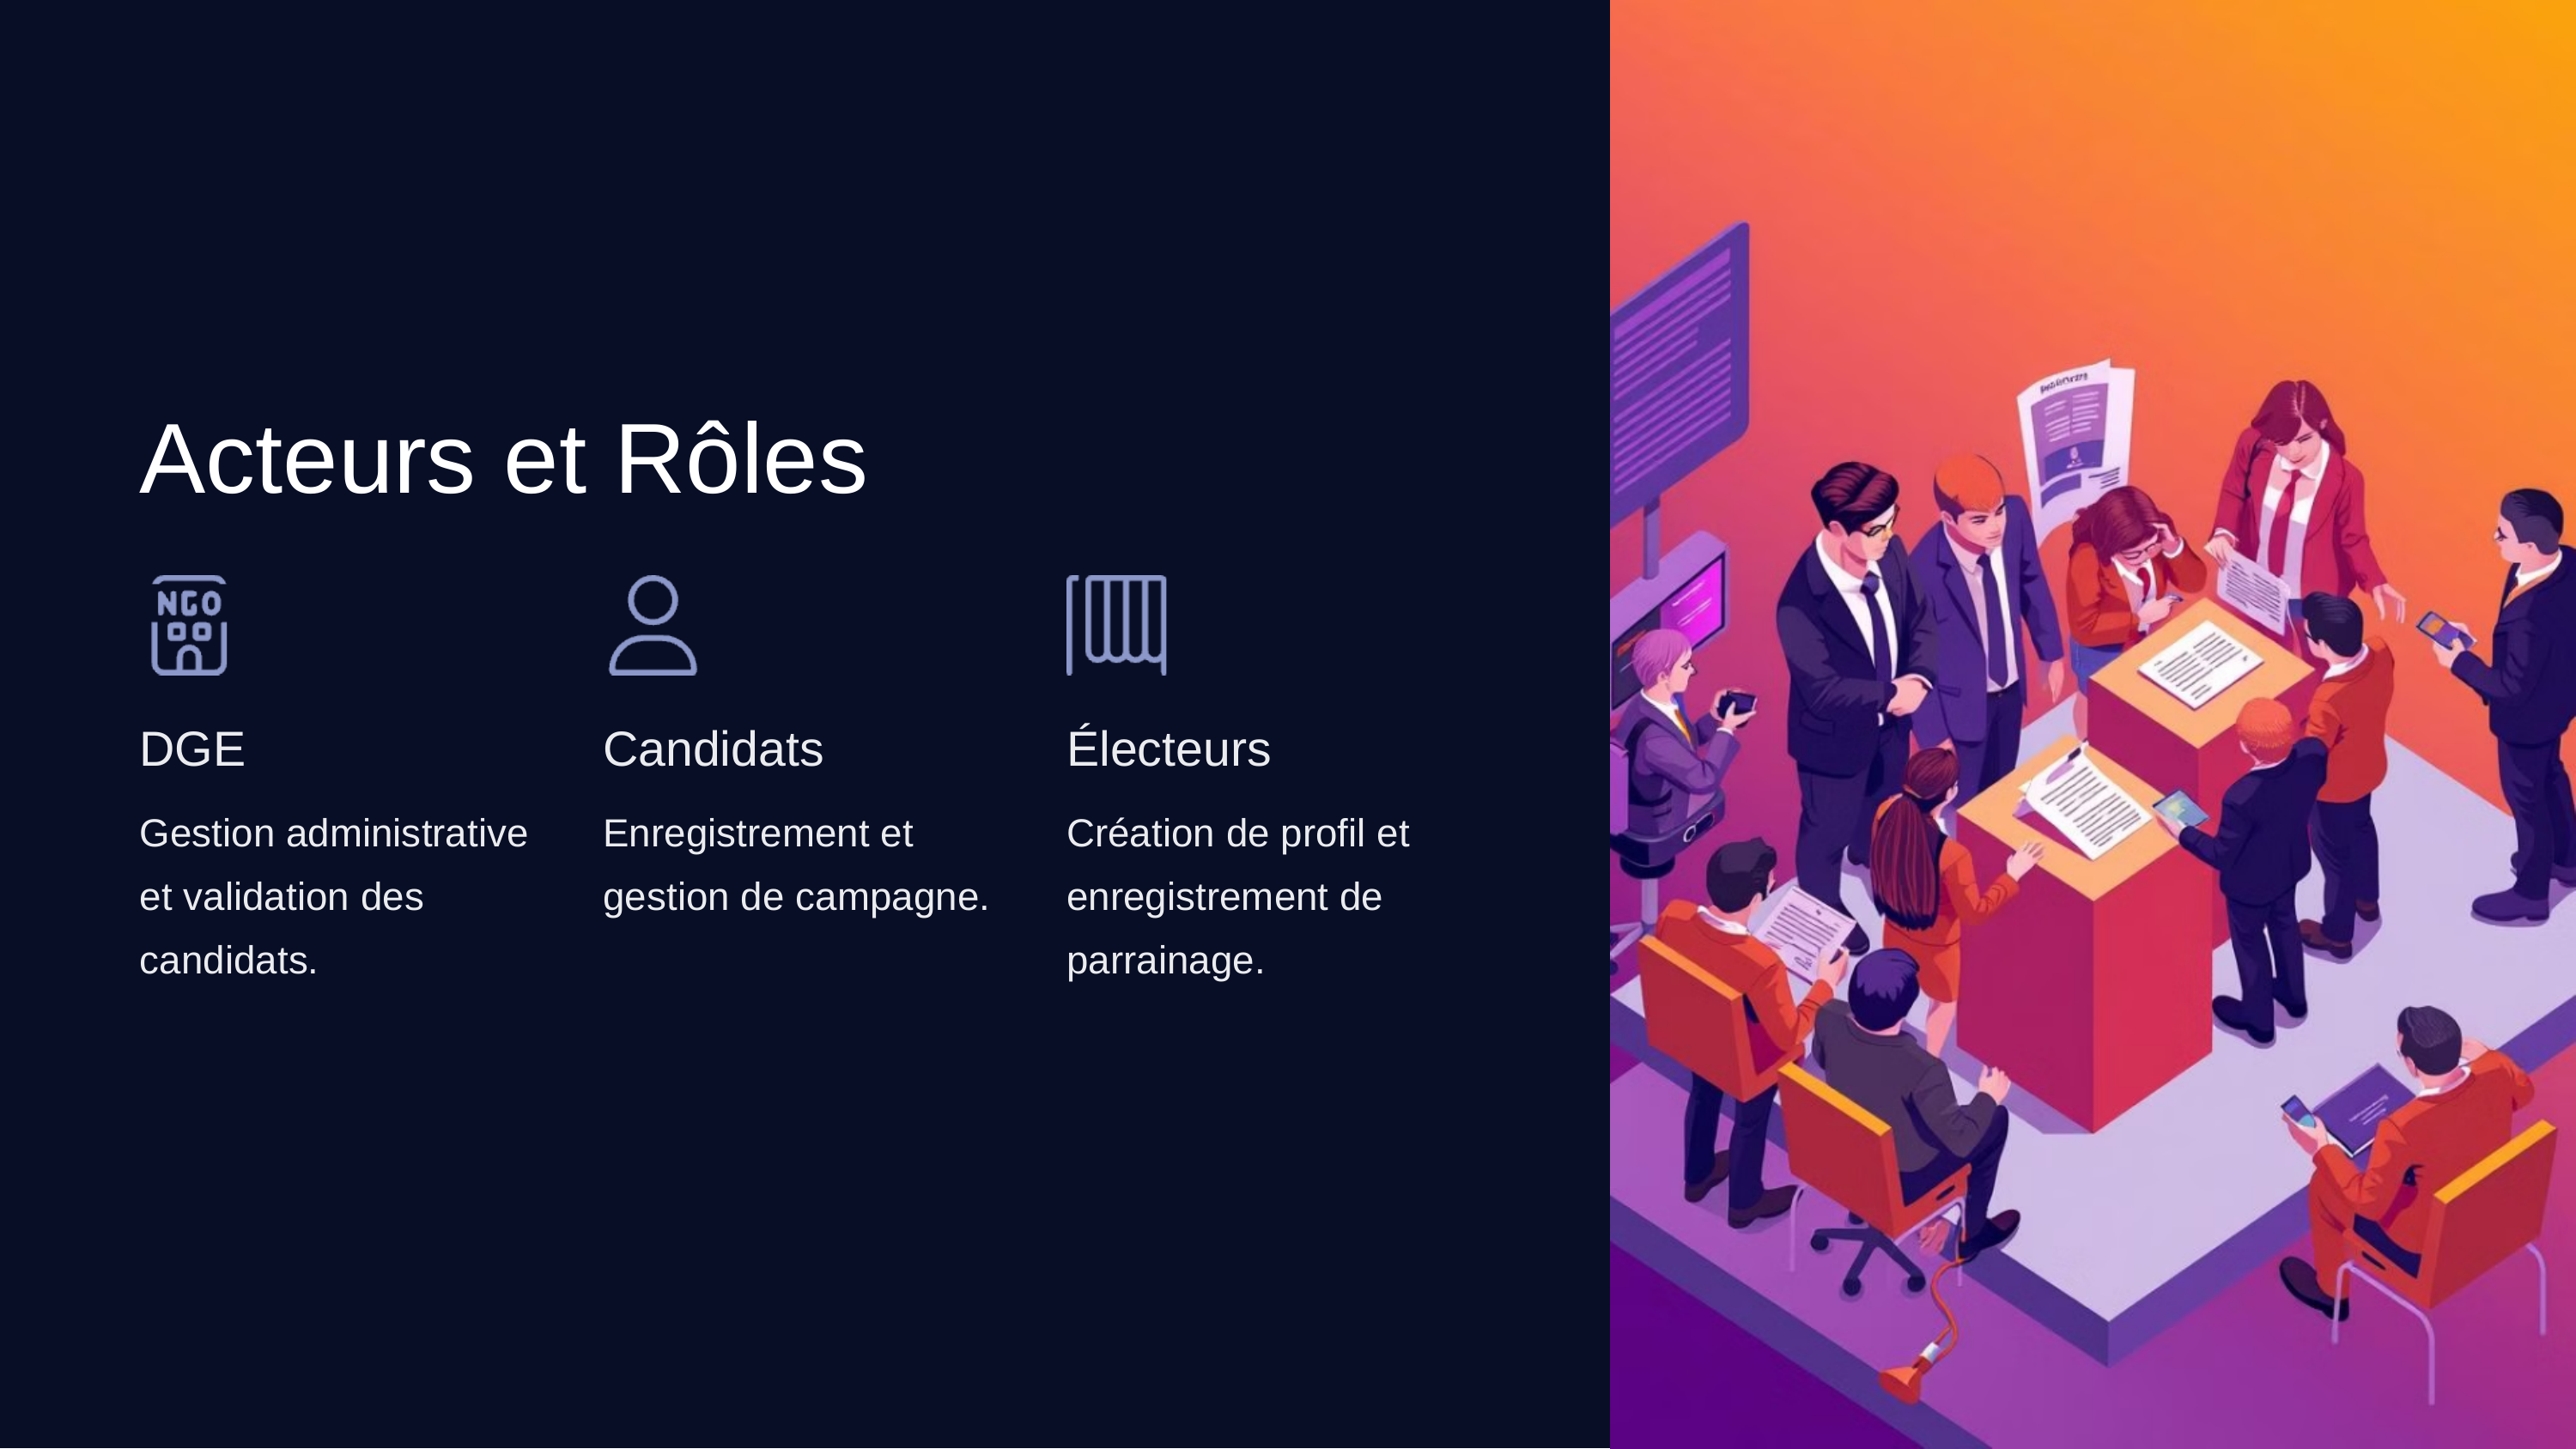

Acteurs et Rôles

DGE

Candidats

Électeurs

Gestion administrative et validation des candidats.

Enregistrement et gestion de campagne.

Création de profil et enregistrement de parrainage.